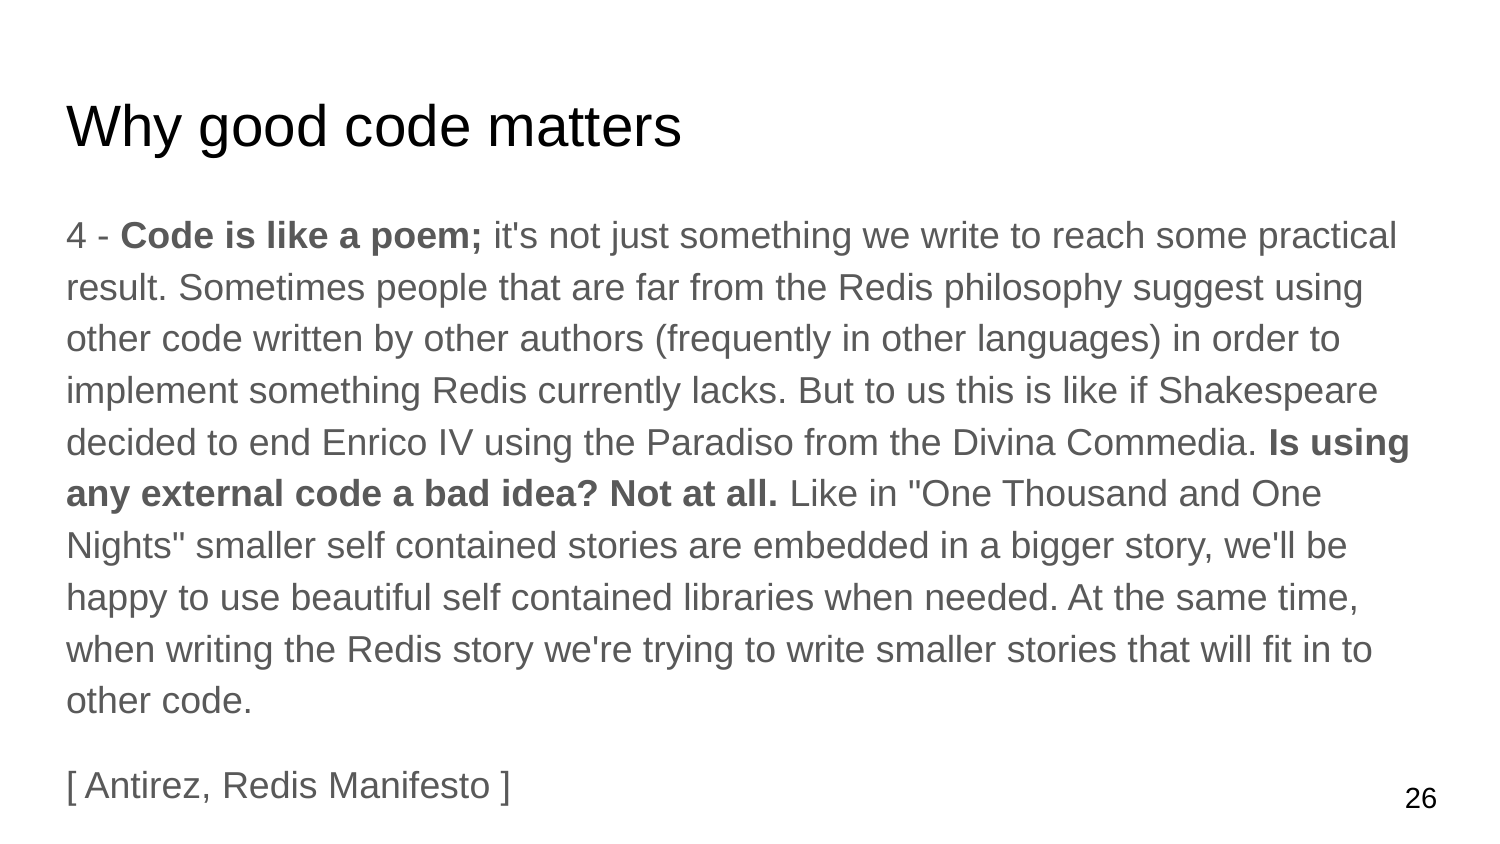

# Why good code matters

4 - Code is like a poem; it's not just something we write to reach some practical result. Sometimes people that are far from the Redis philosophy suggest using other code written by other authors (frequently in other languages) in order to implement something Redis currently lacks. But to us this is like if Shakespeare decided to end Enrico IV using the Paradiso from the Divina Commedia. Is using any external code a bad idea? Not at all. Like in "One Thousand and One Nights" smaller self contained stories are embedded in a bigger story, we'll be happy to use beautiful self contained libraries when needed. At the same time, when writing the Redis story we're trying to write smaller stories that will fit in to other code.
[ Antirez, Redis Manifesto ]

26